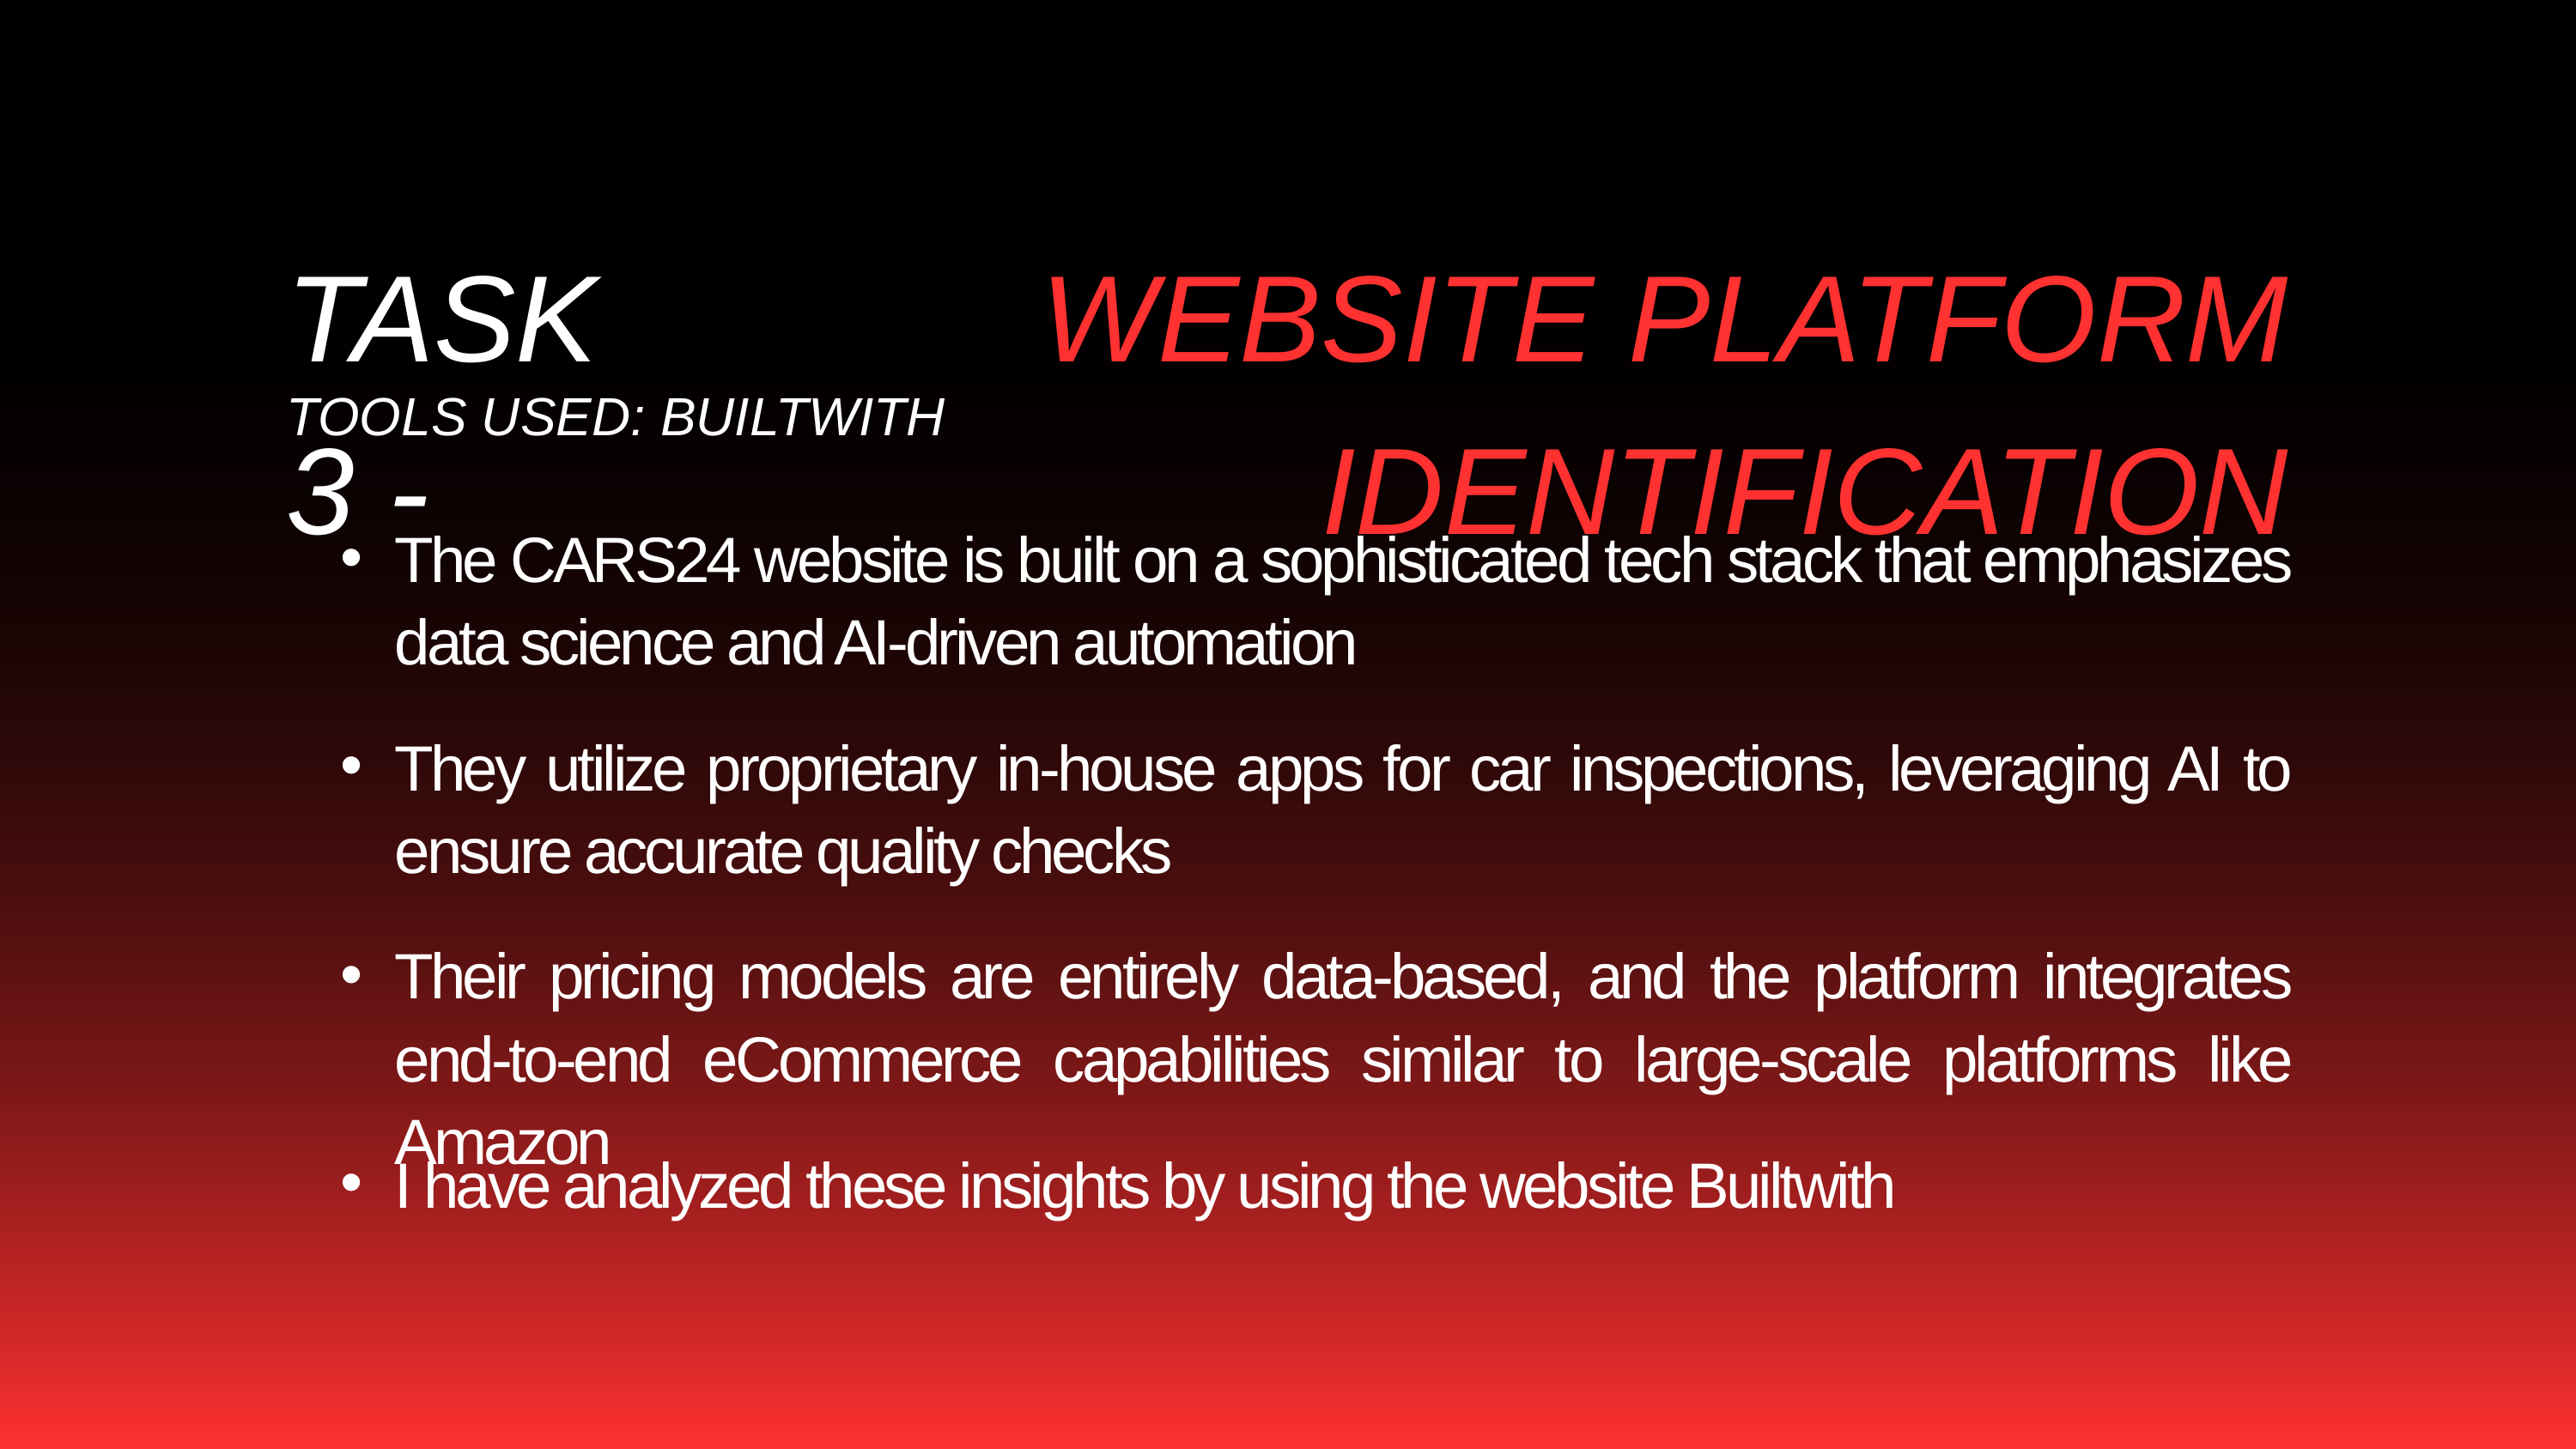

TASK 3 -
WEBSITE PLATFORM IDENTIFICATION

TOOLS USED: BUILTWITH
The CARS24 website is built on a sophisticated tech stack that emphasizes data science and AI-driven automation
They utilize proprietary in-house apps for car inspections, leveraging AI to ensure accurate quality checks
Their pricing models are entirely data-based, and the platform integrates end-to-end eCommerce capabilities similar to large-scale platforms like Amazon
I have analyzed these insights by using the website Builtwith